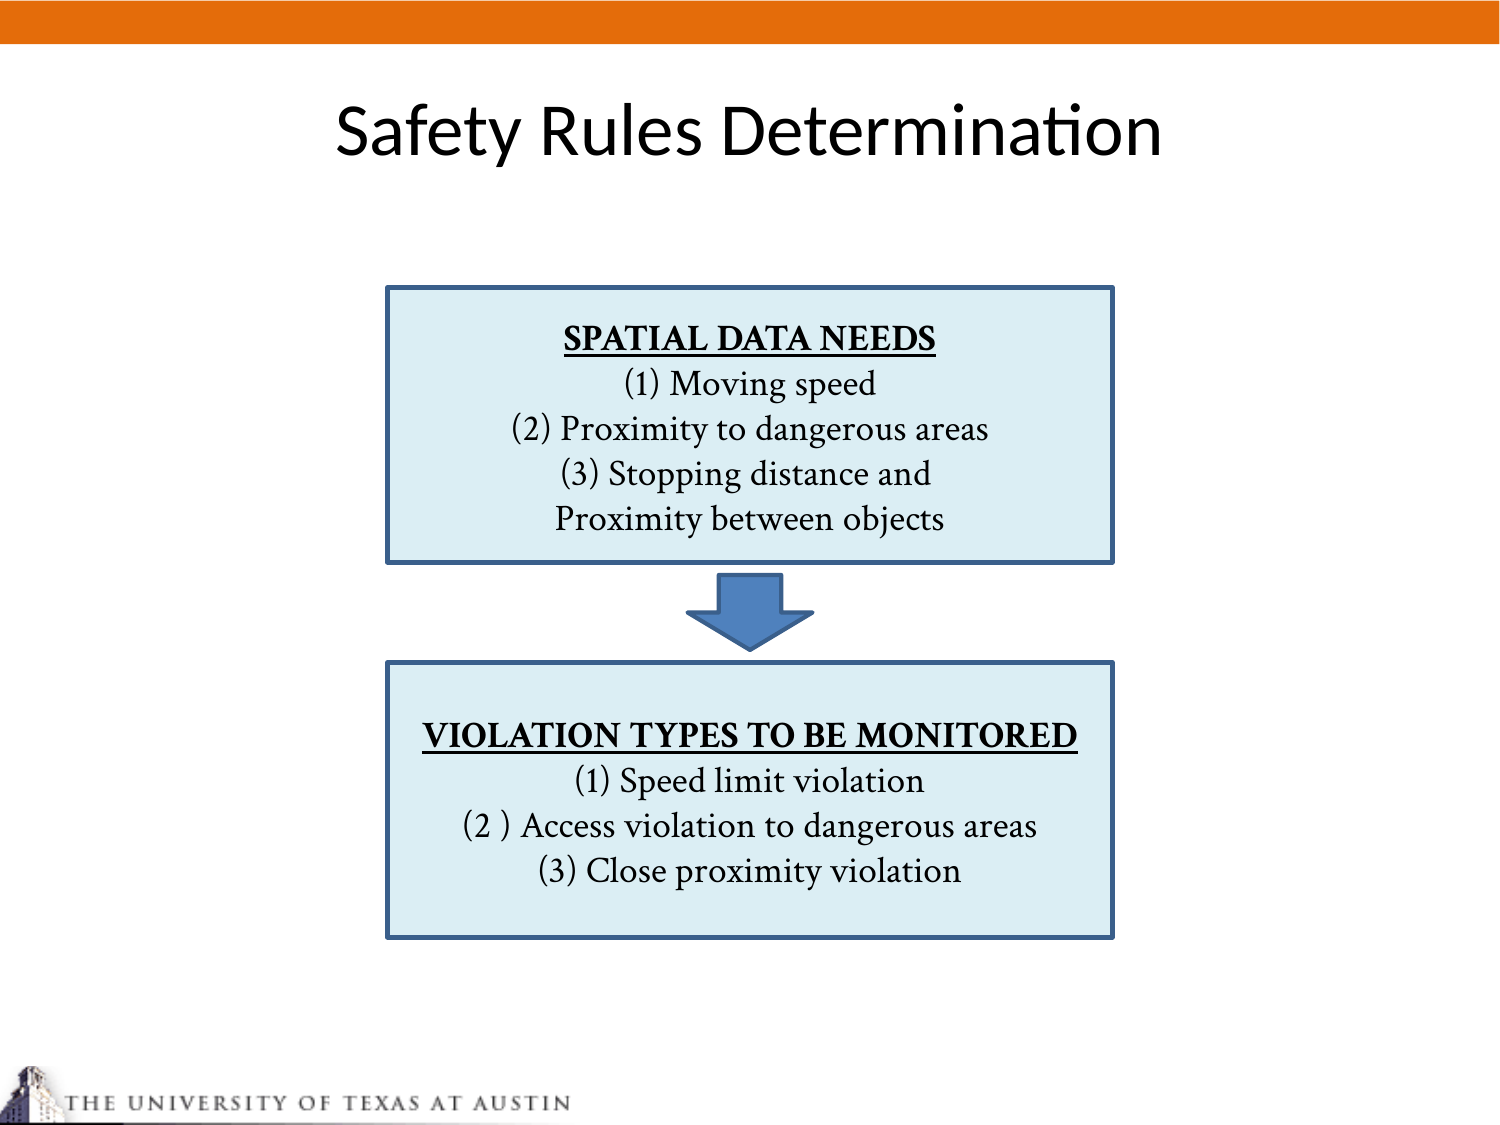

# Safety Rules Determination
SPATIAL DATA NEEDS
(1) Moving speed
(2) Proximity to dangerous areas
(3) Stopping distance and
Proximity between objects

VIOLATION TYPES TO BE MONITORED
(1) Speed limit violation
(2 ) Access violation to dangerous areas
(3) Close proximity violation